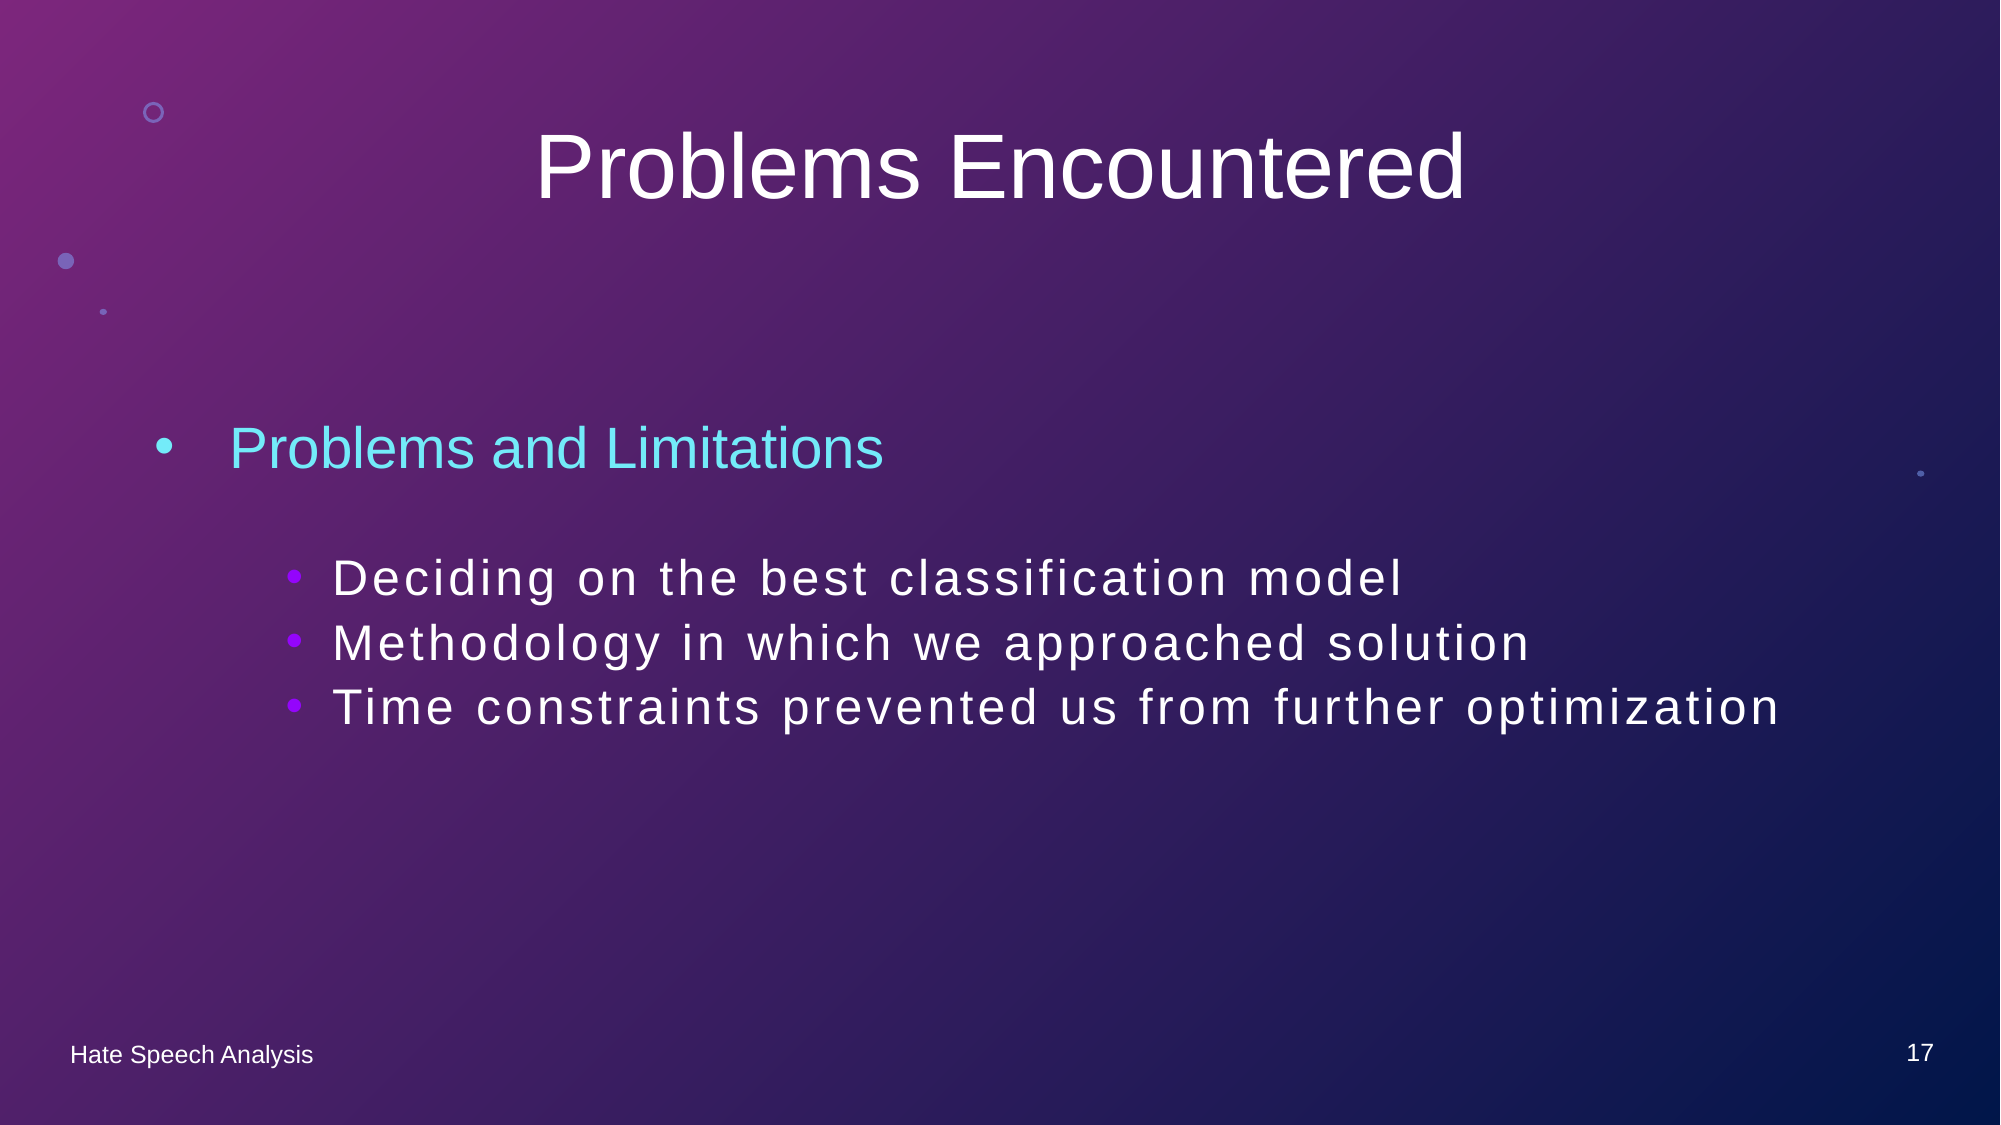

# Problems Encountered
Problems and Limitations

Deciding on the best classification model
Methodology in which we approached solution
Time constraints prevented us from further optimization

17
Hate Speech Analysis